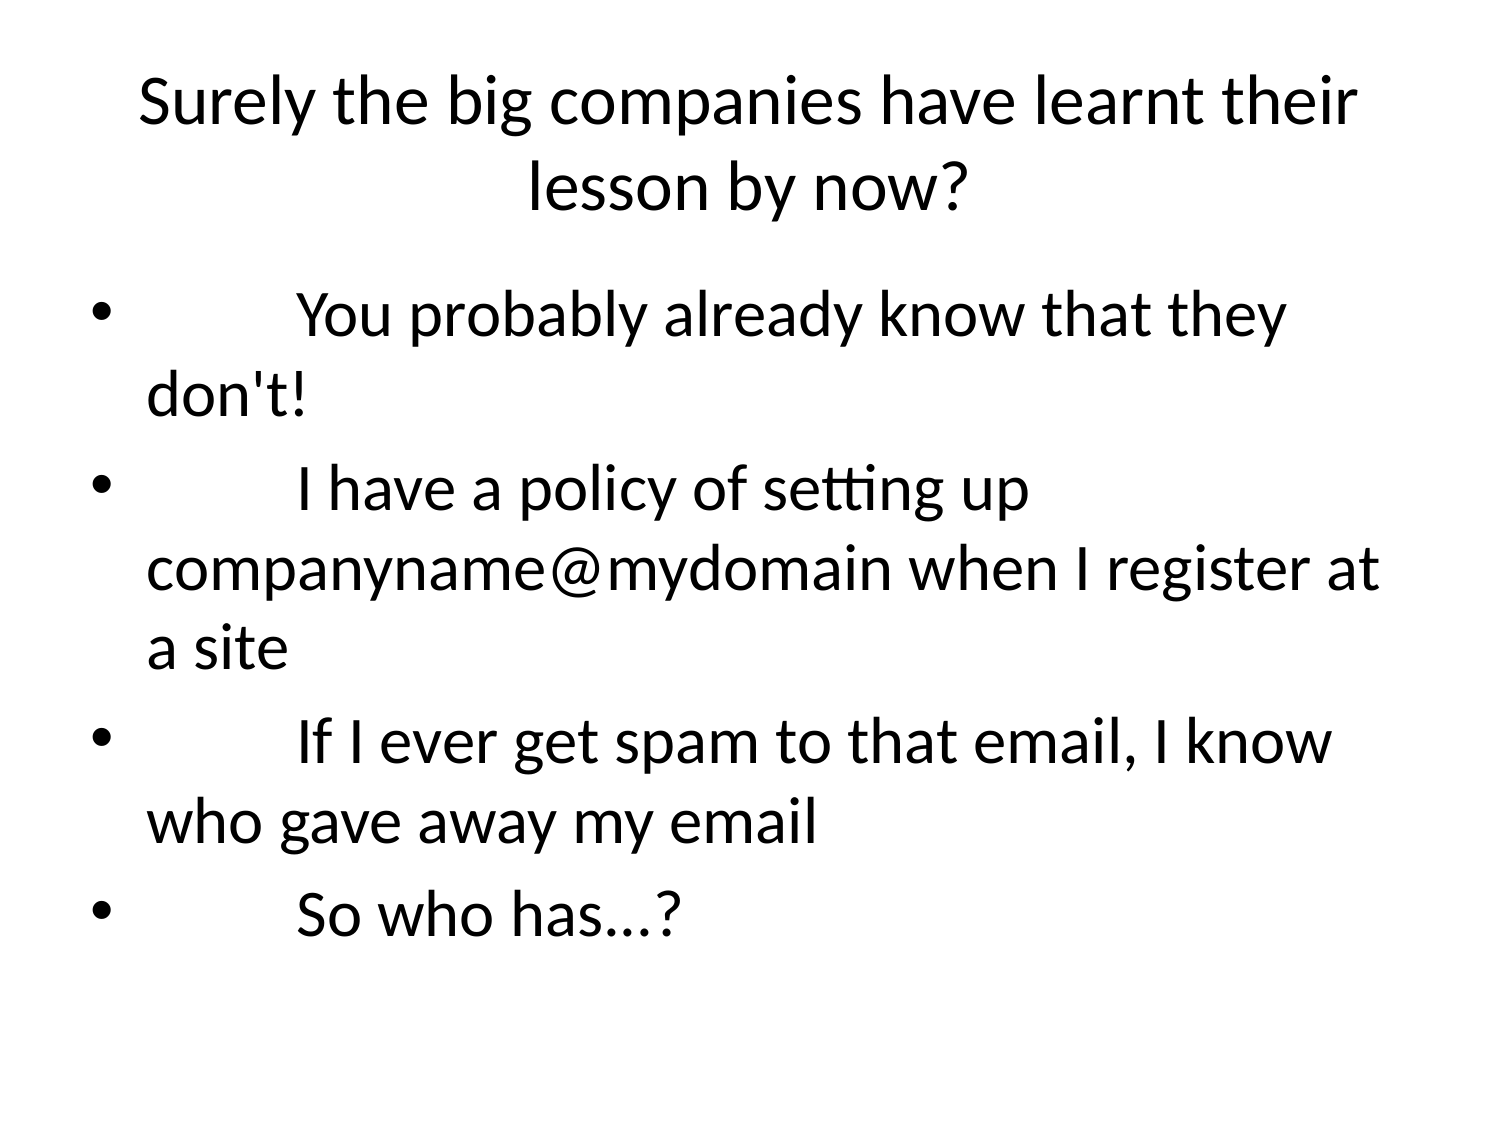

# Surely the big companies have learnt their lesson by now?
	You probably already know that they don't!
	I have a policy of setting up companyname@mydomain when I register at a site
	If I ever get spam to that email, I know who gave away my email
	So who has...?